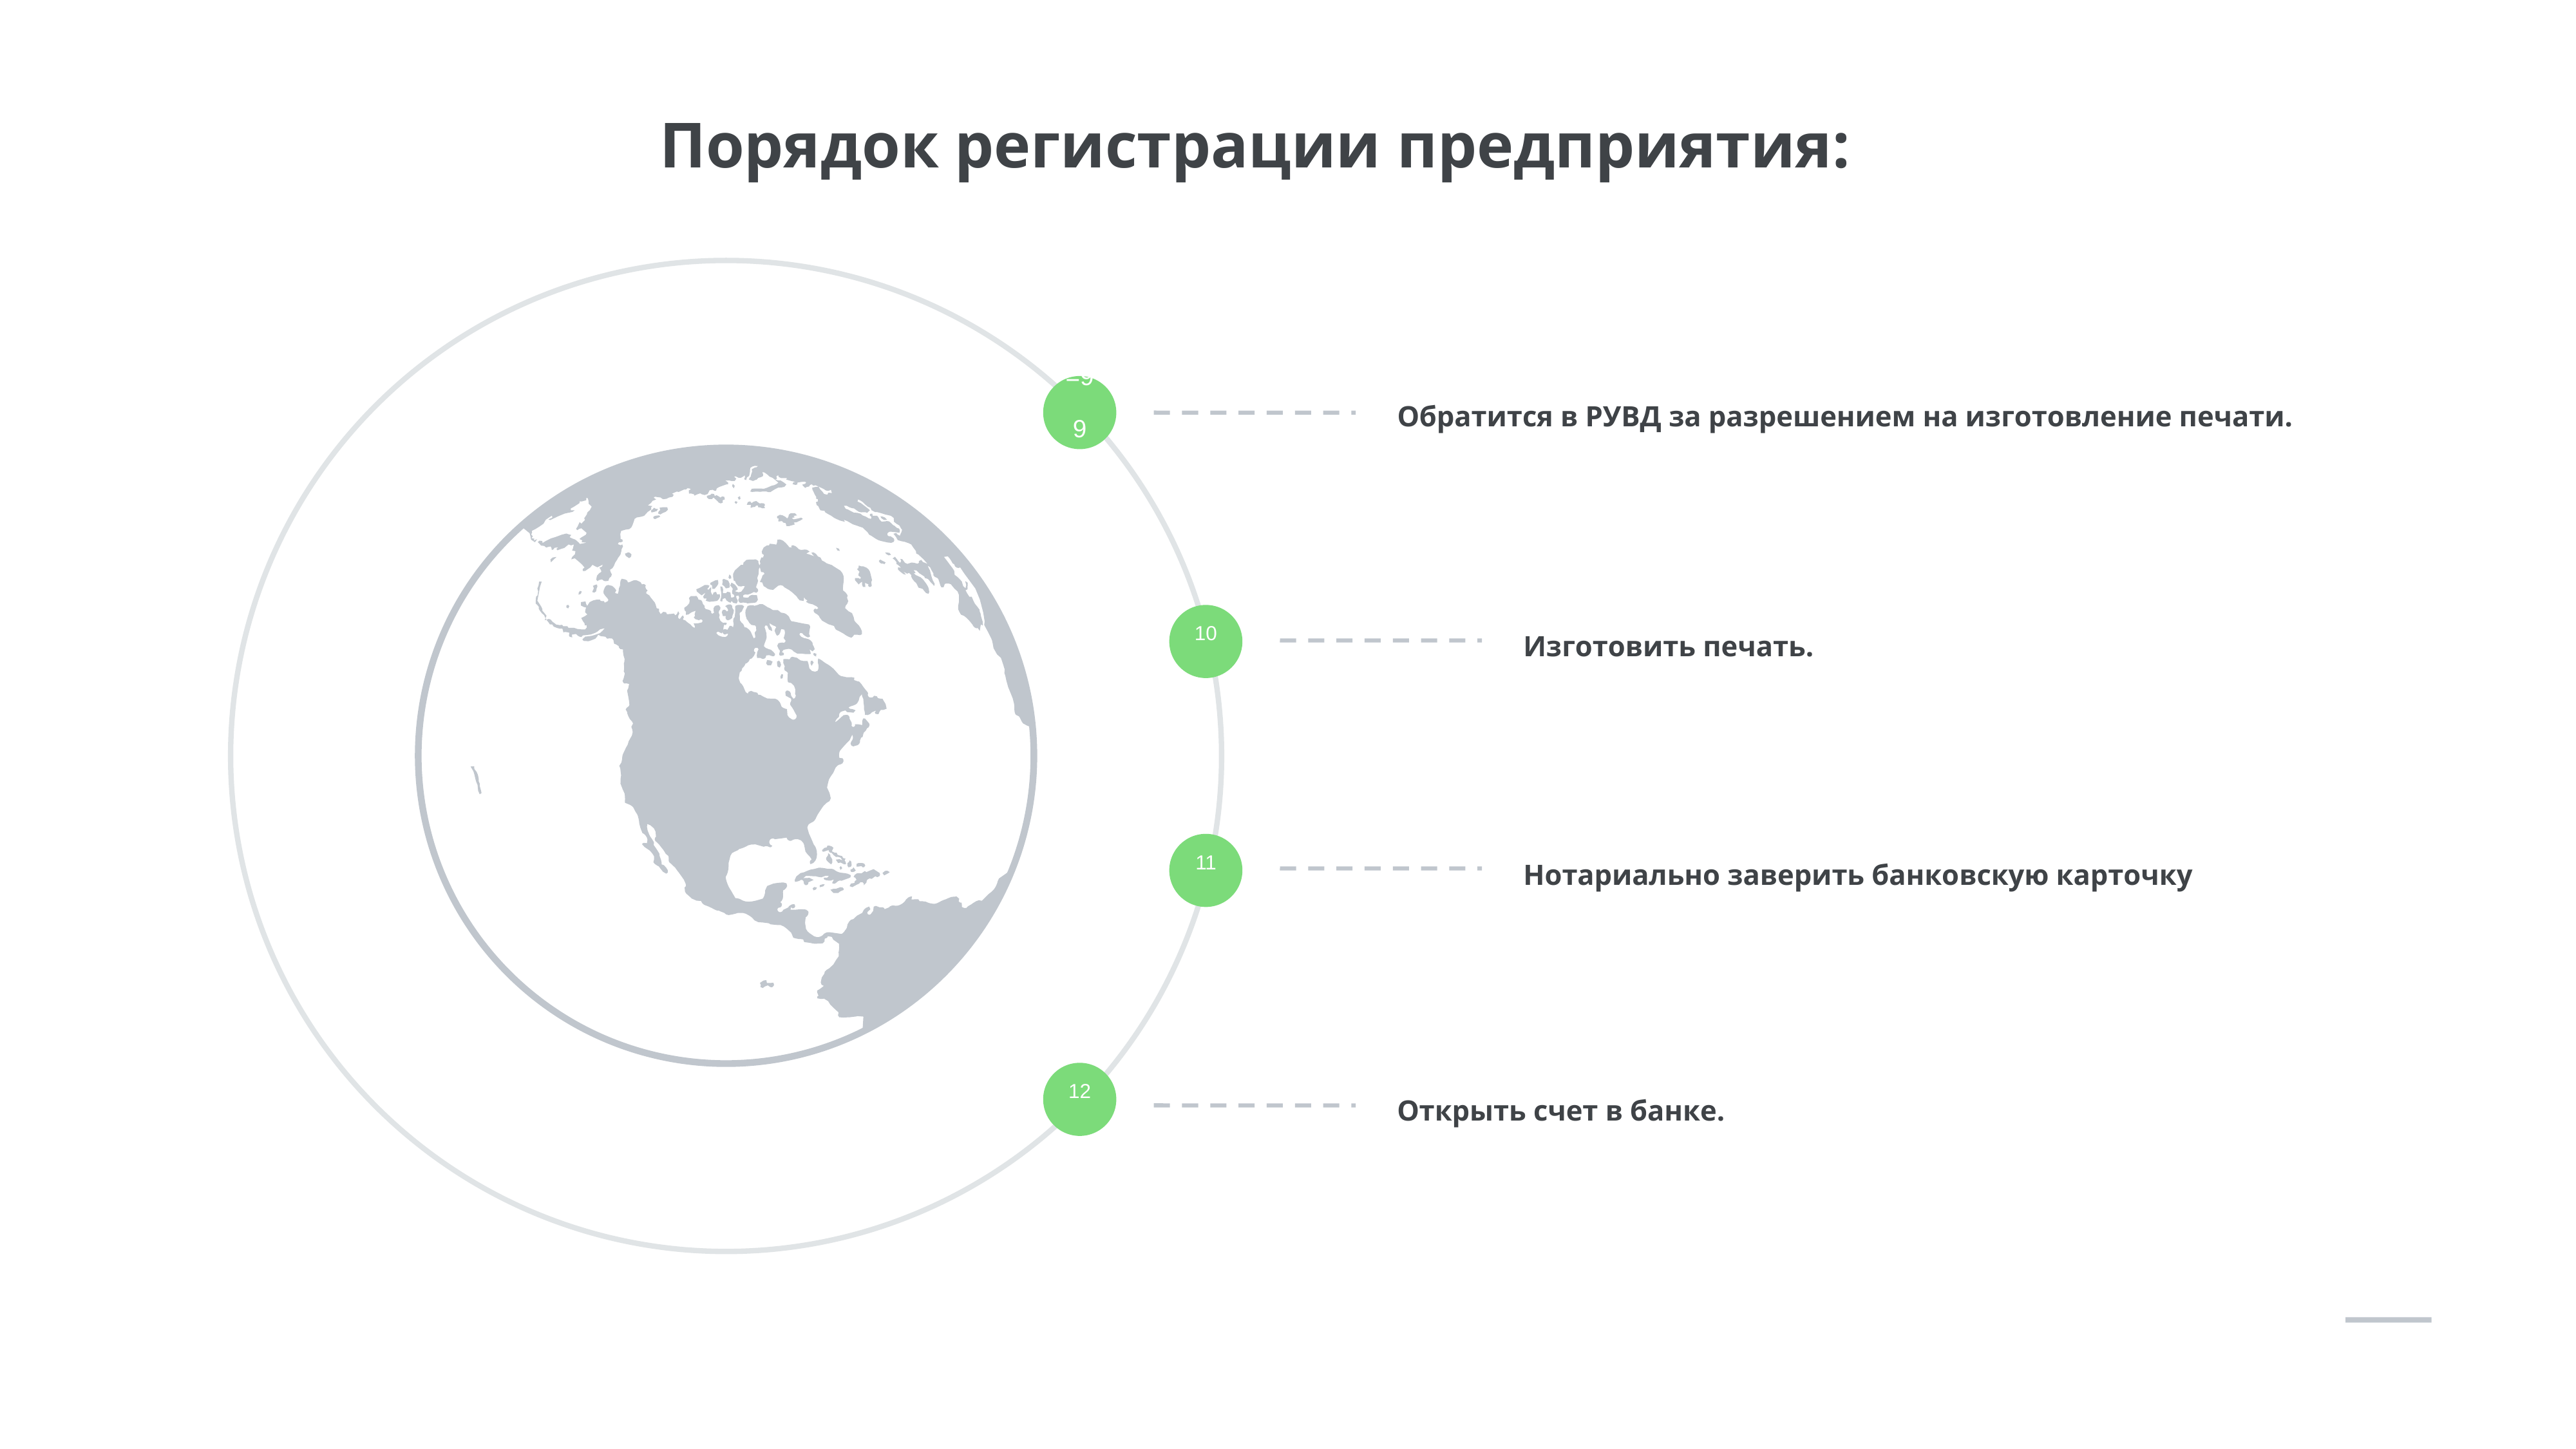

Порядок регистрации предприятия:

=99
Обратится в РУВД за разрешением на изготовление печати.

10

Изготовить печать.
11

Нотариально заверить банковскую карточку
12
Открыть счет в банке.